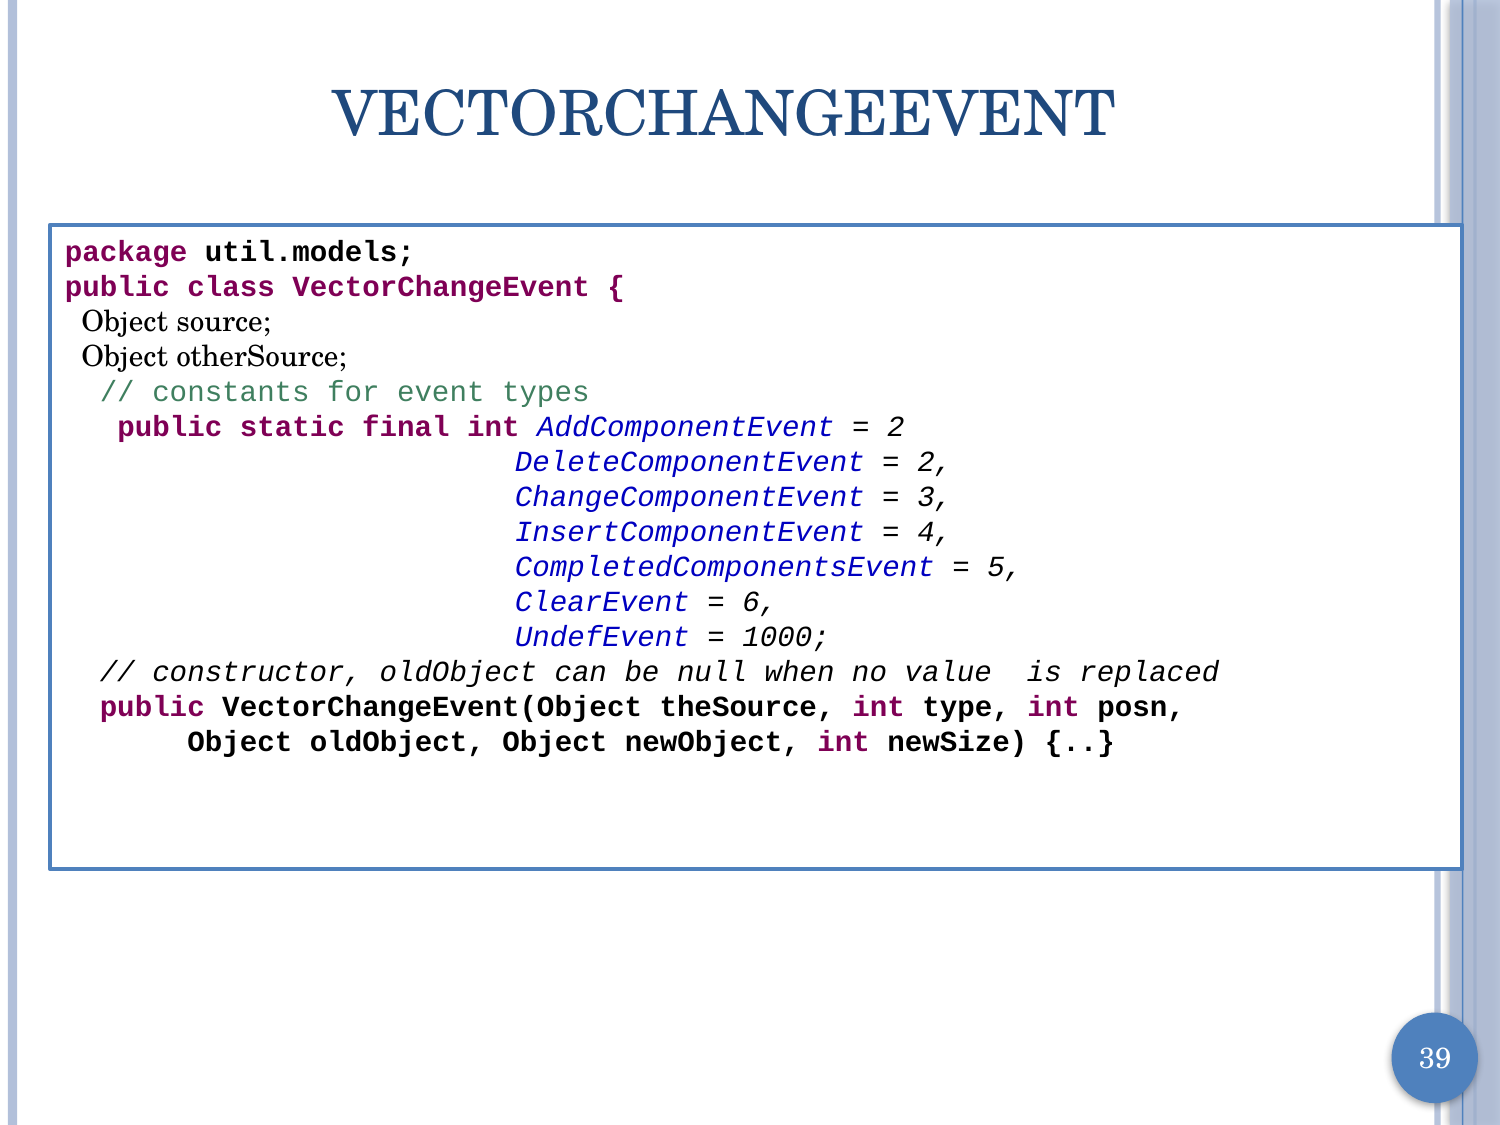

# VectorChangeEvent
package util.models;
public class VectorChangeEvent {
  Object source;
  Object otherSource;
  // constants for event types
   public static final int AddComponentEvent = 2
                        	DeleteComponentEvent = 2,
                       	ChangeComponentEvent = 3,
  			InsertComponentEvent = 4,
  			CompletedComponentsEvent = 5,
  			ClearEvent = 6,
                         	UndefEvent = 1000;
  // constructor, oldObject can be null when no value  is replaced
  public VectorChangeEvent(Object theSource, int type, int posn,
       Object oldObject, Object newObject, int newSize) {..}